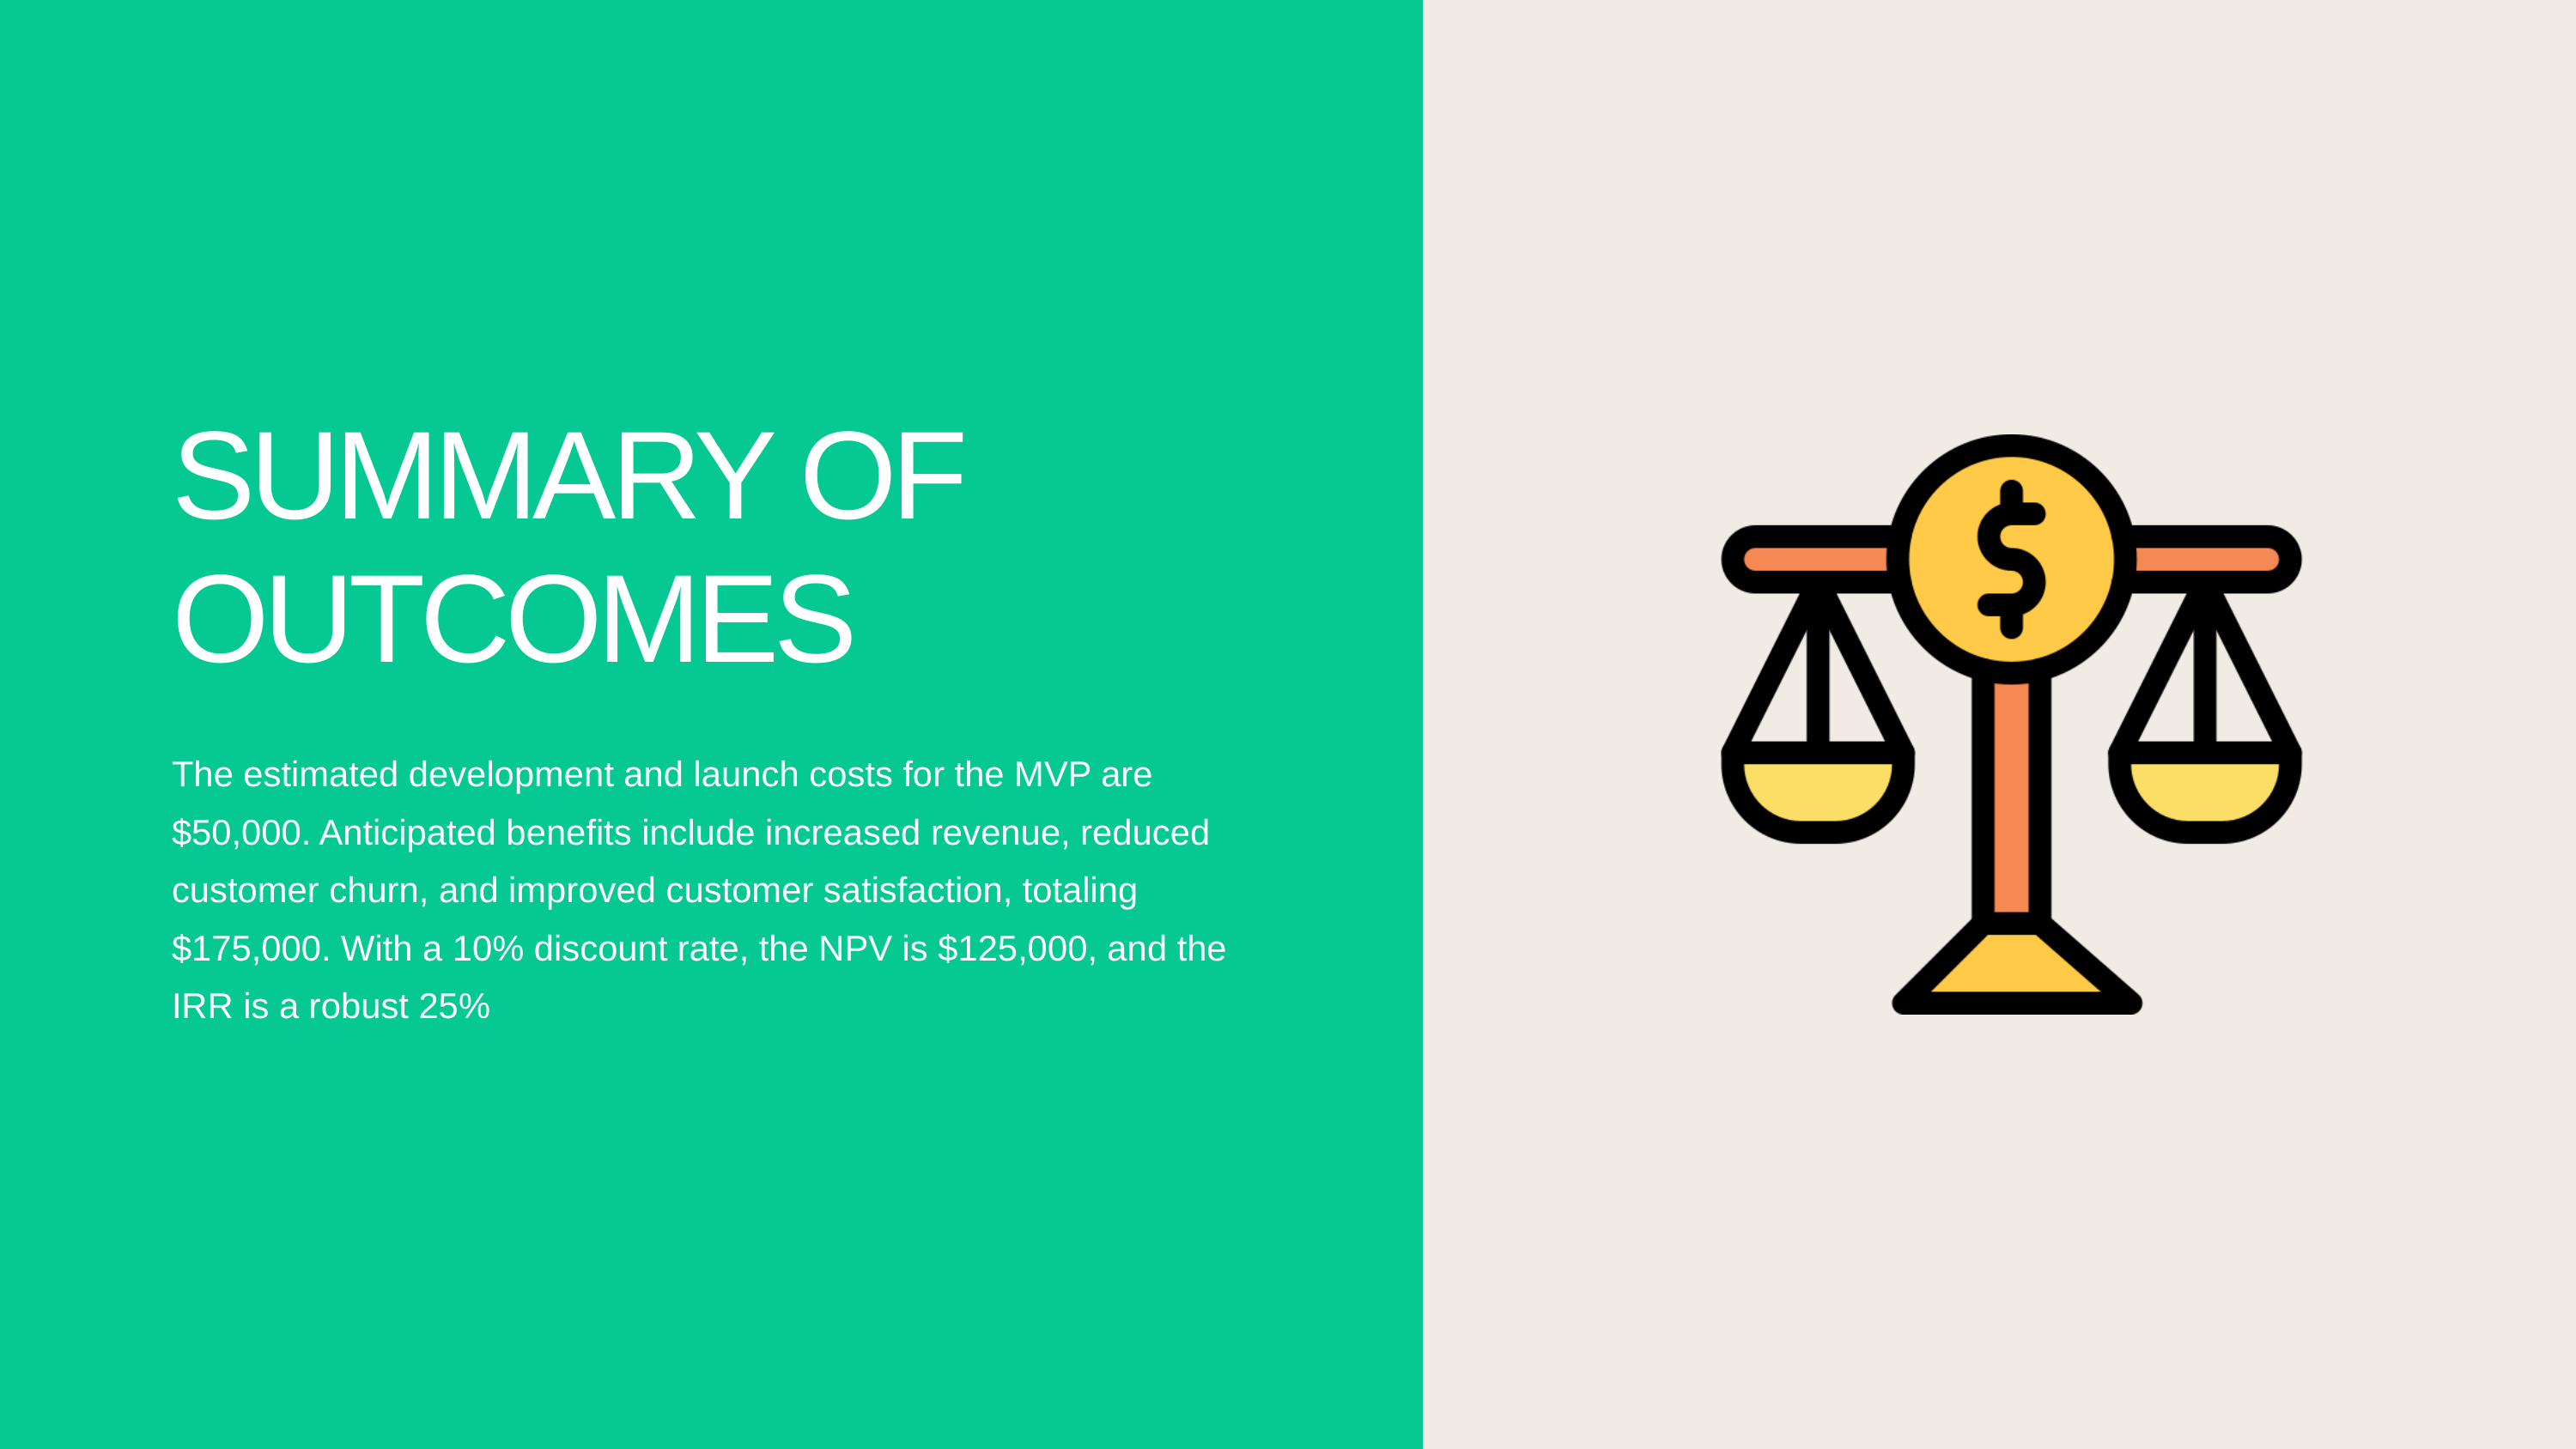

SUMMARY OF OUTCOMES

The estimated development and launch costs for the MVP are $50,000. Anticipated benefits include increased revenue, reduced customer churn, and improved customer satisfaction, totaling $175,000. With a 10% discount rate, the NPV is $125,000, and the IRR is a robust 25%